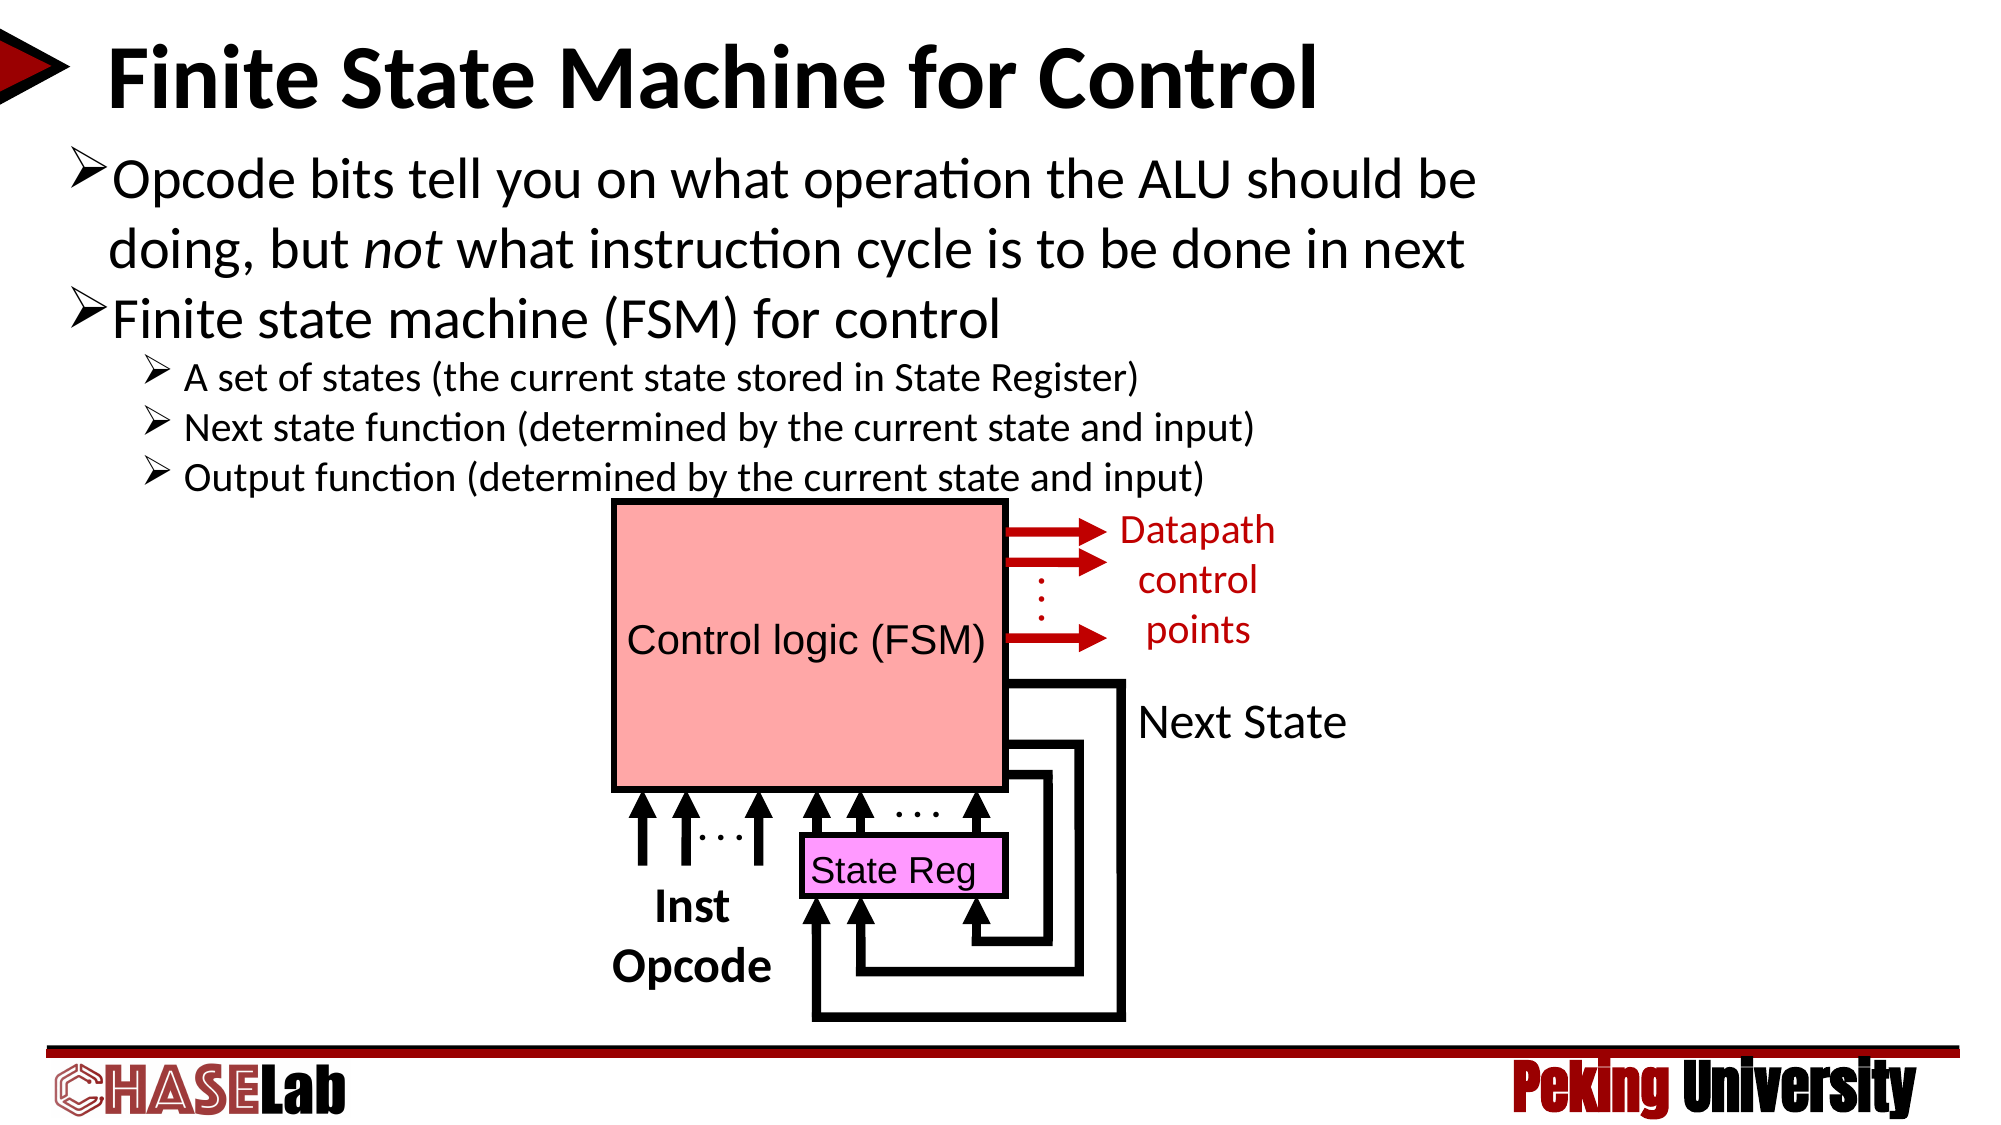

# Finite State Machine for Control
Opcode bits tell you on what operation the ALU should be doing, but not what instruction cycle is to be done in next
Finite state machine (FSM) for control
A set of states (the current state stored in State Register)
Next state function (determined by the current state and input)
Output function (determined by the current state and input)
Datapath
control
points

. . .

Control logic (FSM)
Next State

. . .

. . .

State Reg
Inst
Opcode